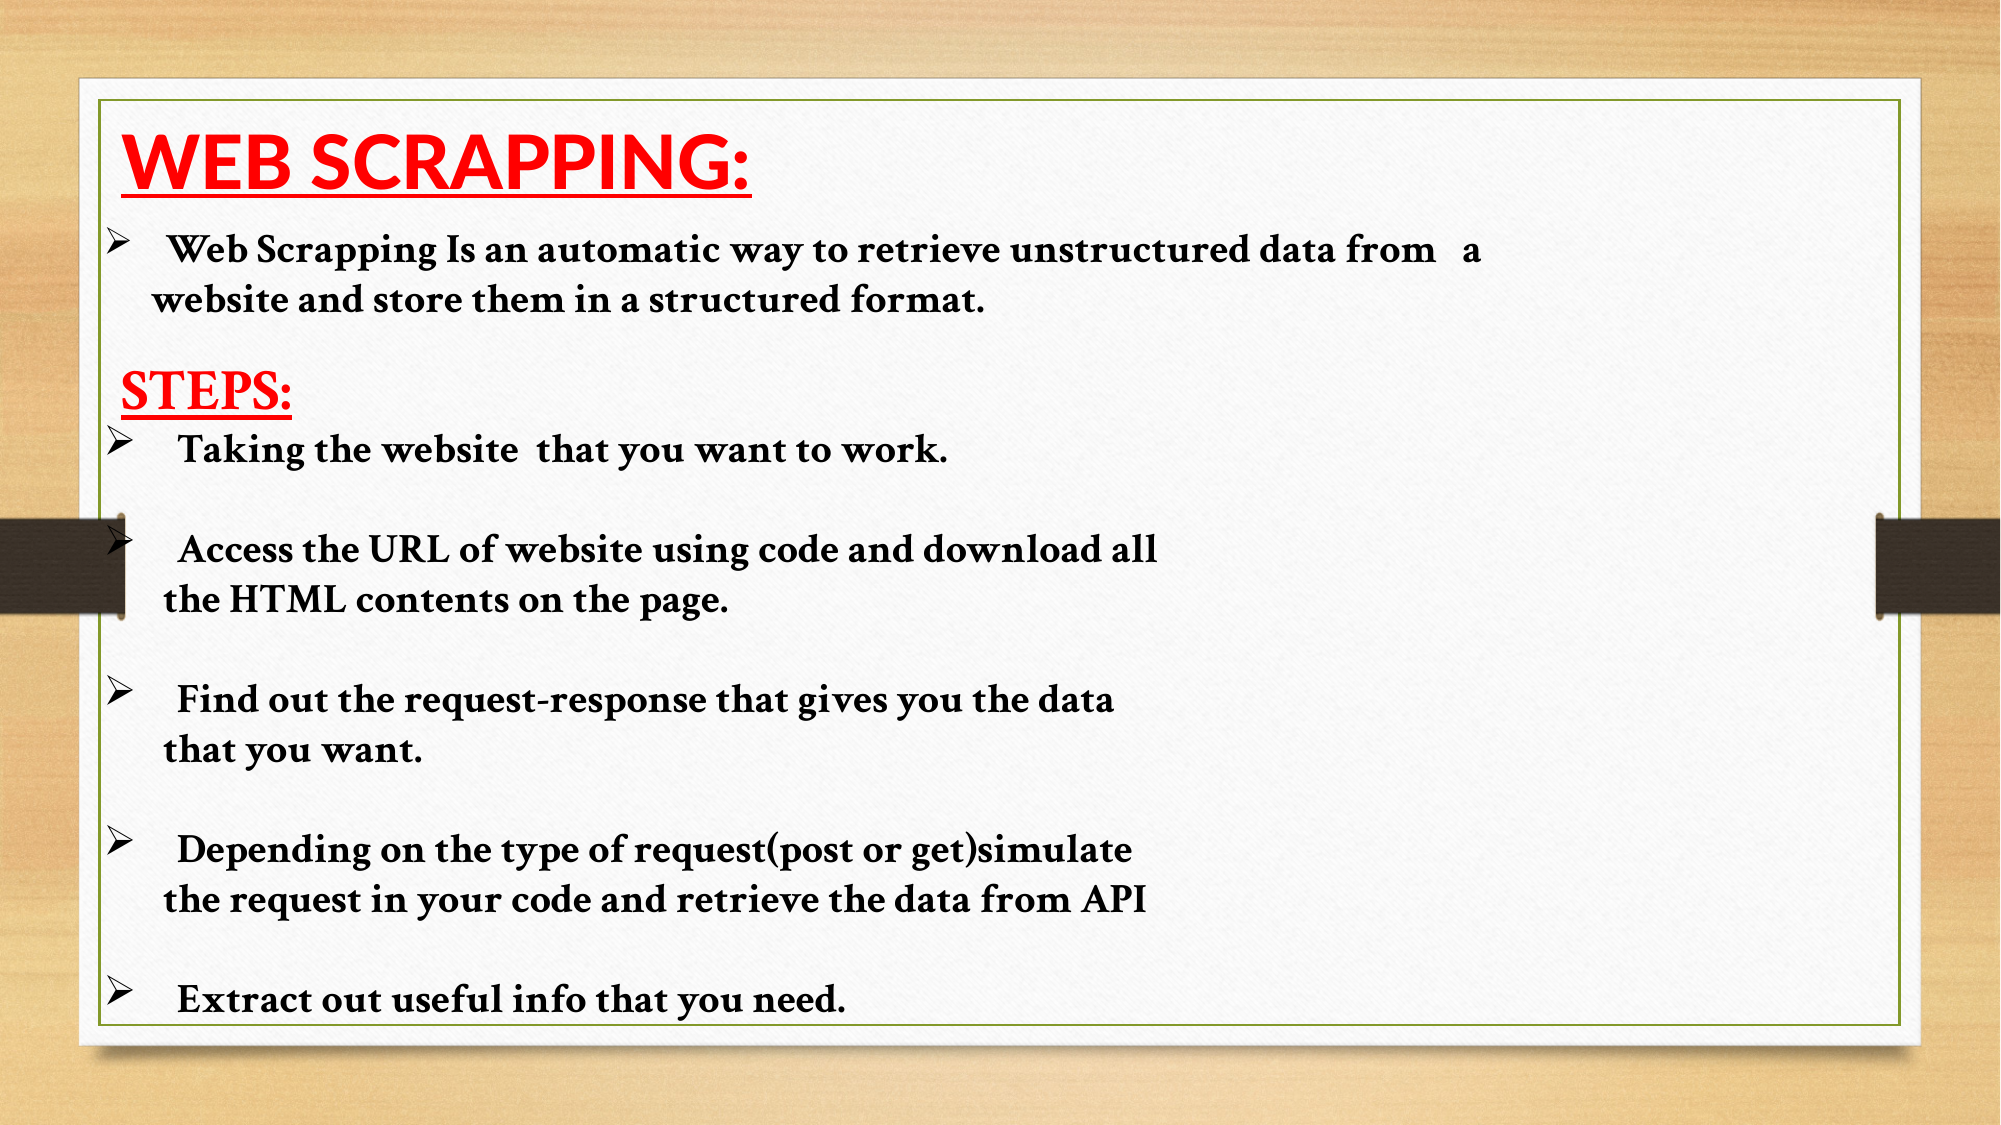

WEB SCRAPPING:

  Web Scrapping Is an automatic way to retrieve unstructured data from   a website and store them in a structured format.
STEPS:
  Taking the website  that you want to work.

  Access the URL of website using code and download all
       the HTML contents on the page.

  Find out the request-response that gives you the data
       that you want.

  Depending on the type of request(post or get)simulate
       the request in your code and retrieve the data from API

  Extract out useful info that you need.